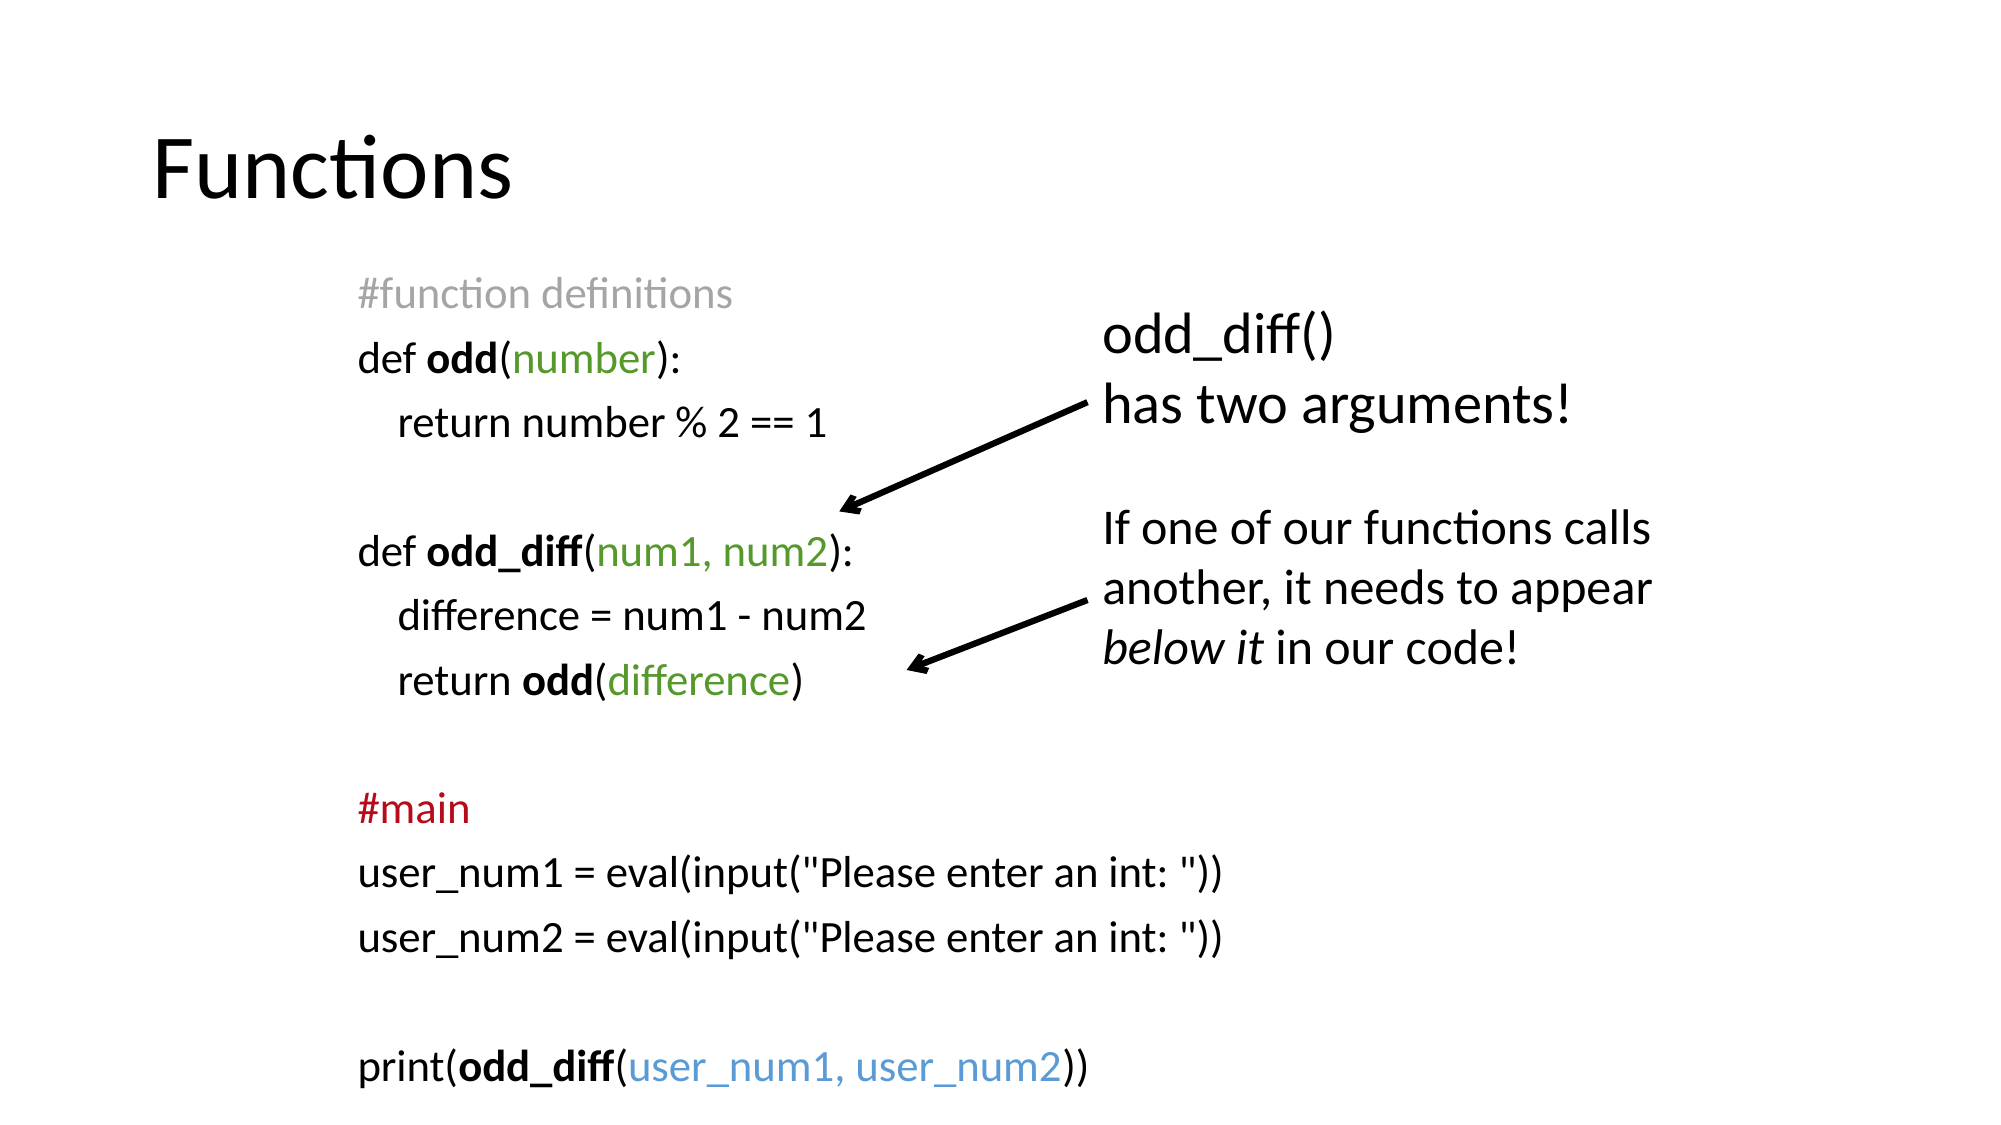

# Functions
#function definitions
def odd(number):
    return number % 2 == 1

def odd_diff(num1, num2):
    difference = num1 - num2
    return odd(difference)

#main
user_num1 = eval(input("Please enter an int: "))
user_num2 = eval(input("Please enter an int: "))

print(odd_diff(user_num1, user_num2))
odd_diff()
has two arguments!
If one of our functions calls another, it needs to appear below it in our code!